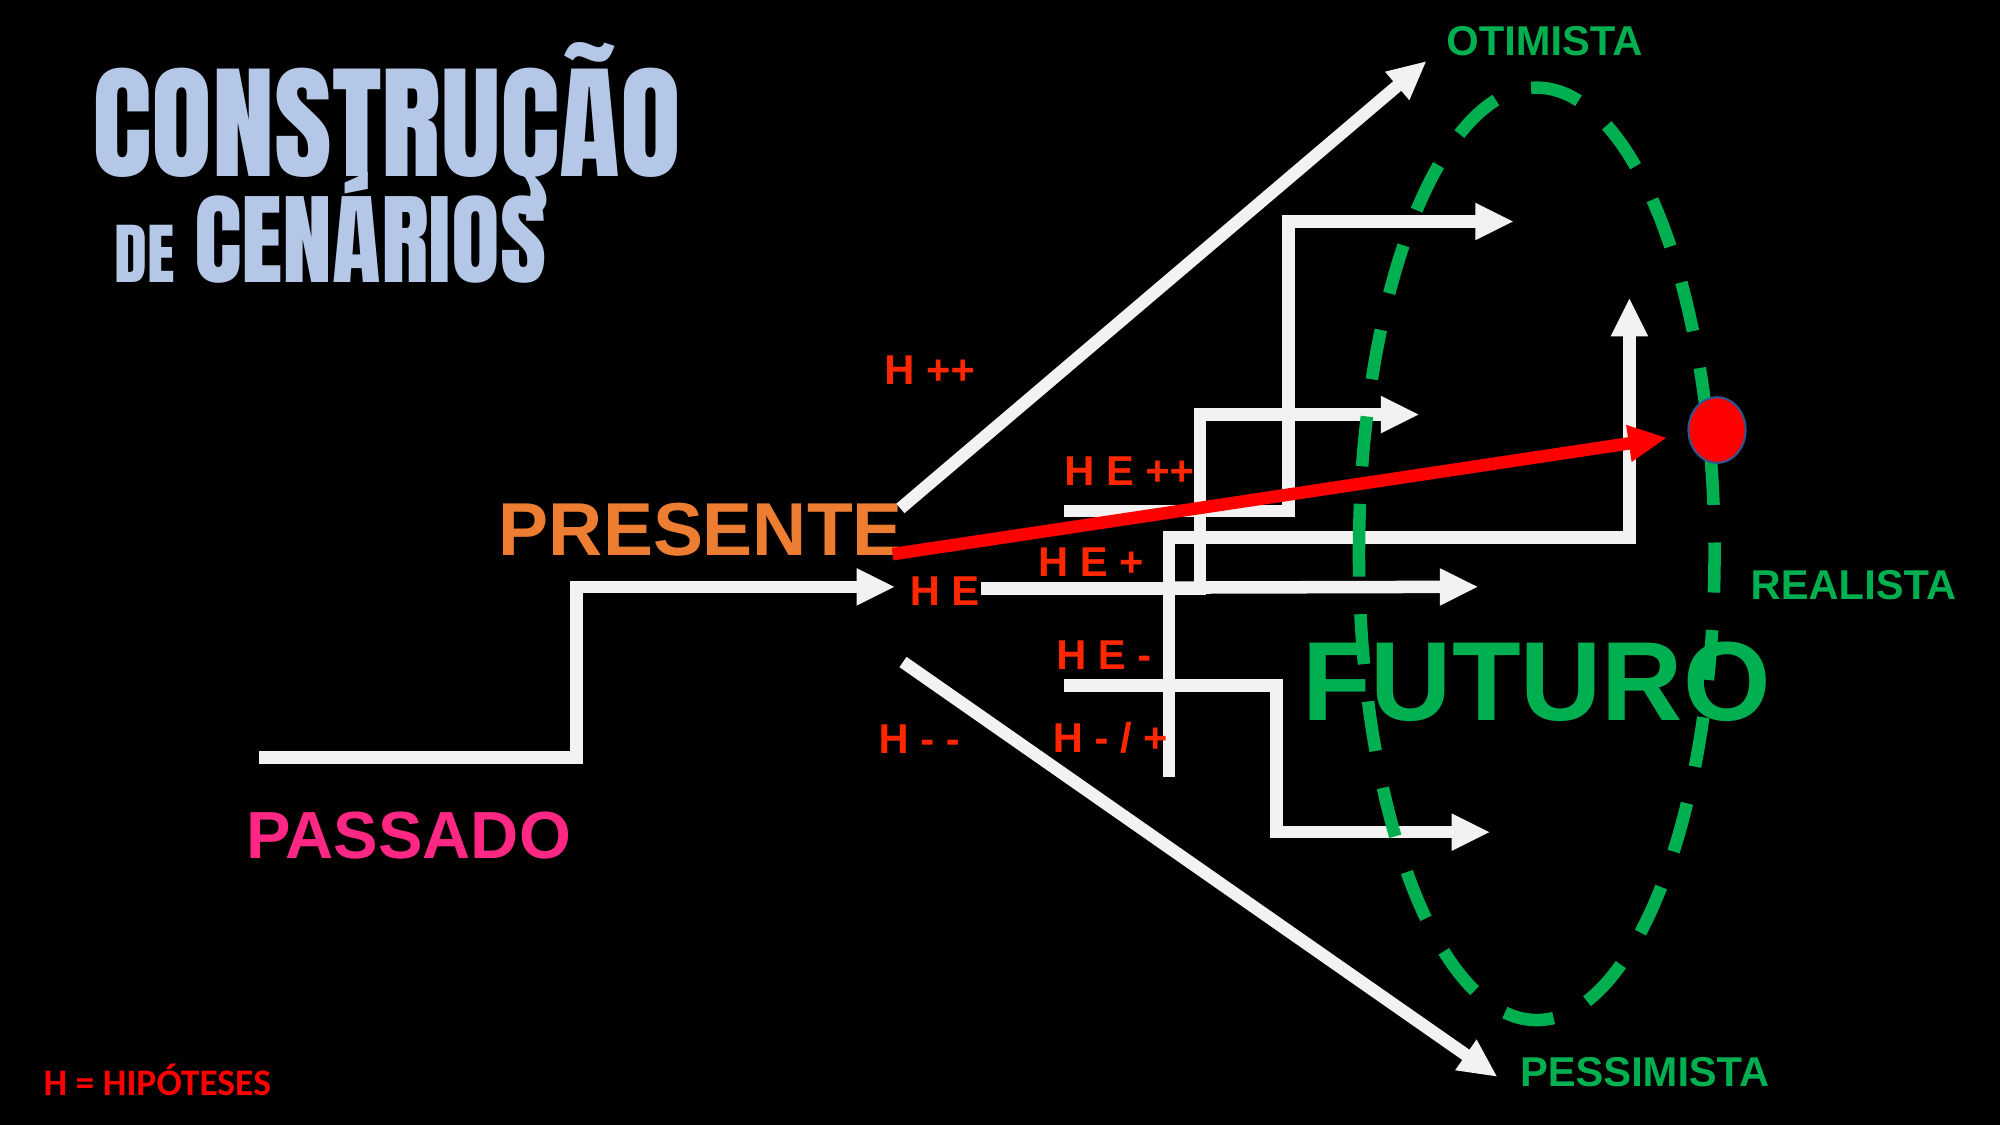

OTIMISTA
CONSTRUÇÃO

DE CENÁRIOS
H ++

H E ++
PRESENTE
H E +
REALISTA
H E
FUTURO
H E -
H - / +
H - -
PASSADO
PESSIMISTA
H = HIPÓTESES